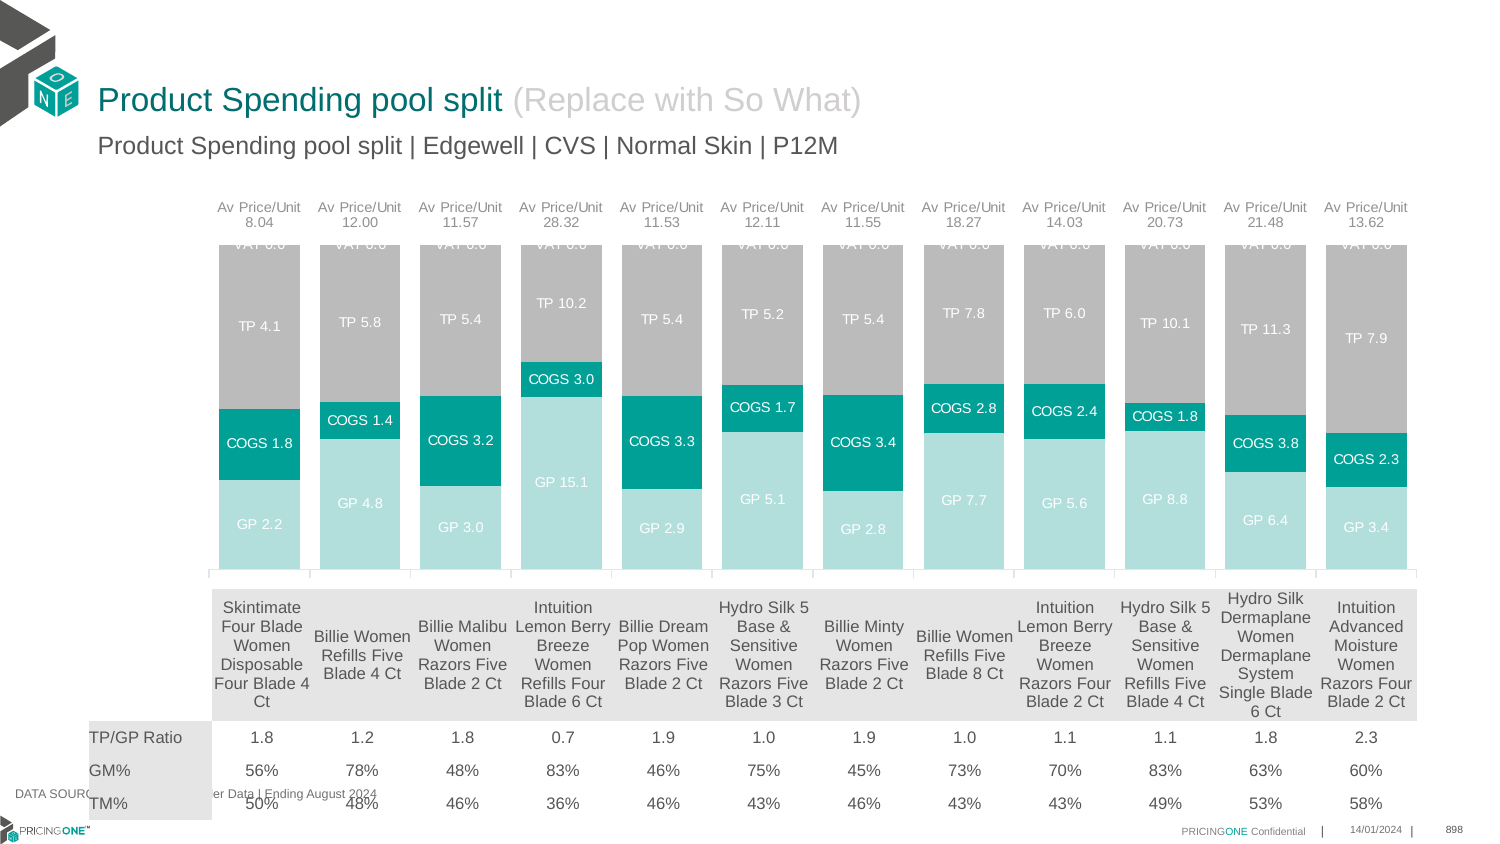

# Product Spending pool split (Replace with So What)
Product Spending pool split | Edgewell | CVS | Normal Skin | P12M

### Chart

| Category | GP | COGS | TP | VAT |
|---|---|---|---|---|
| Av Price/Unit 8.04 | 2.209901480138408 | 1.7633899069896193 | 4.052134218408305 | 0.0 |
| Av Price/Unit 12.00 | 4.8332171441036405 | 1.3618953089414059 | 5.806806857641456 | 0.0 |
| Av Price/Unit 11.57 | 2.9763299120719977 | 3.2172162573704357 | 5.375245117409743 | 0.0 |
| Av Price/Unit 28.32 | 15.06130302008219 | 3.031720849810034 | 10.230082468791188 | 0.0 |
| Av Price/Unit 11.53 | 2.8670652030783 | 3.307985095077896 | 5.359164621204464 | 0.0 |
| Av Price/Unit 12.11 | 5.142954277477838 | 1.7423097613810572 | 5.22144795207625 | 0.0 |
| Av Price/Unit 11.55 | 2.7736577447584887 | 3.424400355618777 | 5.354277194013234 | 0.0 |
| Av Price/Unit 18.27 | 7.660799999999999 | 2.783 | 7.8254307692307705 | 0.0 |
| Av Price/Unit 14.03 | 5.635154665203073 | 2.389708013172338 | 6.004748946735663 | 0.0 |
| Av Price/Unit 20.73 | 8.818131822667041 | 1.787711037496476 | 10.12910348886383 | 0.0 |
| Av Price/Unit 21.48 | 6.426922369926929 | 3.7593653314552338 | 11.290640179593275 | 0.0 |
| Av Price/Unit 13.62 | 3.4419000000000004 | 2.3015000000000003 | 7.87931335259188 | 0.0 |
|  | Skintimate Four Blade Women Disposable Four Blade 4 Ct | Billie Women Refills Five Blade 4 Ct | Billie Malibu Women Razors Five Blade 2 Ct | Intuition Lemon Berry Breeze Women Refills Four Blade 6 Ct | Billie Dream Pop Women Razors Five Blade 2 Ct | Hydro Silk 5 Base & Sensitive Women Razors Five Blade 3 Ct | Billie Minty Women Razors Five Blade 2 Ct | Billie Women Refills Five Blade 8 Ct | Intuition Lemon Berry Breeze Women Razors Four Blade 2 Ct | Hydro Silk 5 Base & Sensitive Women Refills Five Blade 4 Ct | Hydro Silk Dermaplane Women Dermaplane System Single Blade 6 Ct | Intuition Advanced Moisture Women Razors Four Blade 2 Ct |
| --- | --- | --- | --- | --- | --- | --- | --- | --- | --- | --- | --- | --- |
| TP/GP Ratio | 1.8 | 1.2 | 1.8 | 0.7 | 1.9 | 1.0 | 1.9 | 1.0 | 1.1 | 1.1 | 1.8 | 2.3 |
| GM% | 56% | 78% | 48% | 83% | 46% | 75% | 45% | 73% | 70% | 83% | 63% | 60% |
| TM% | 50% | 48% | 46% | 36% | 46% | 43% | 46% | 43% | 43% | 49% | 53% | 58% |
DATA SOURCE: Trade Panel/Retailer Data | Ending August 2024

14/01/2024
898